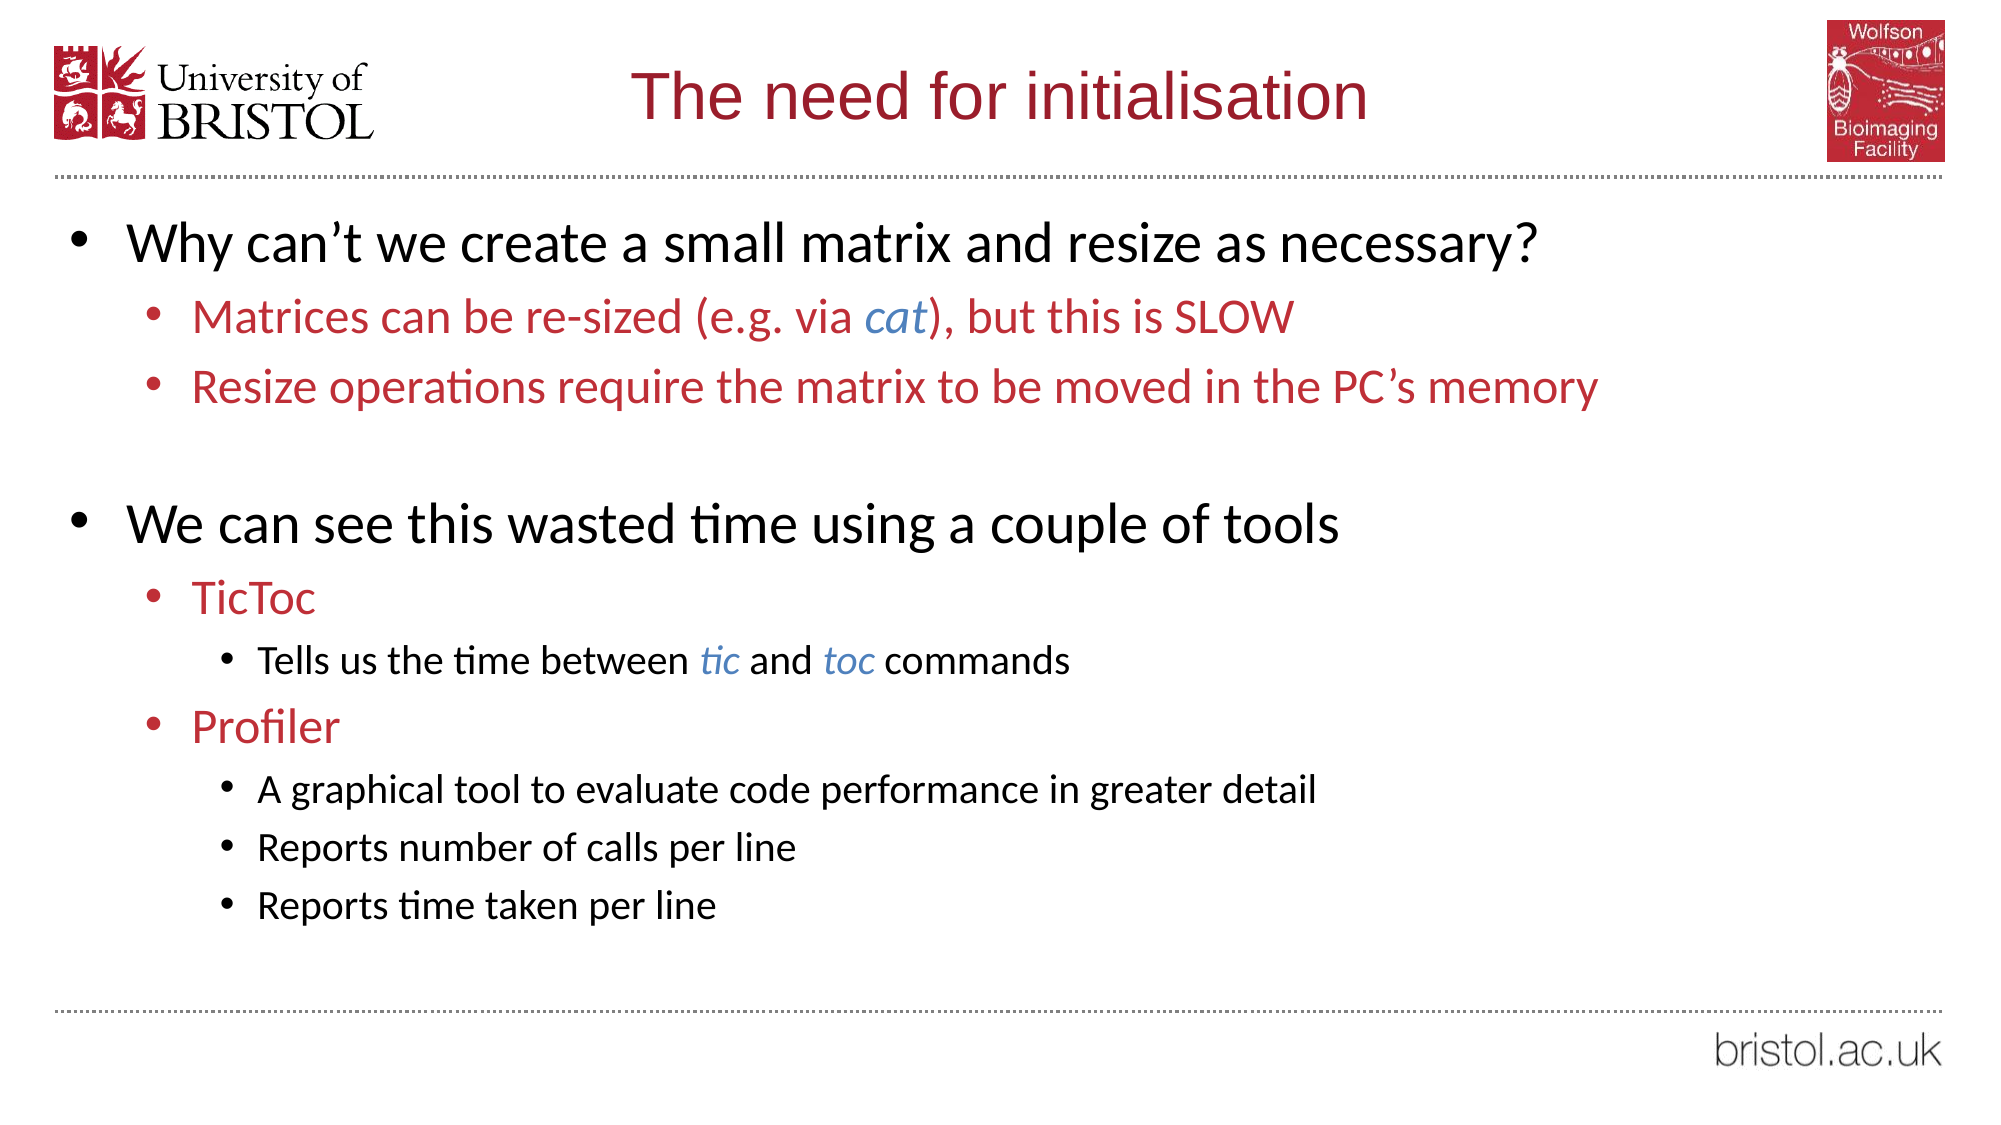

# The need for initialisation
Why can’t we create a small matrix and resize as necessary?
Matrices can be re-sized (e.g. via cat), but this is SLOW
Resize operations require the matrix to be moved in the PC’s memory

We can see this wasted time using a couple of tools
TicToc
Tells us the time between tic and toc commands
Profiler
A graphical tool to evaluate code performance in greater detail
Reports number of calls per line
Reports time taken per line